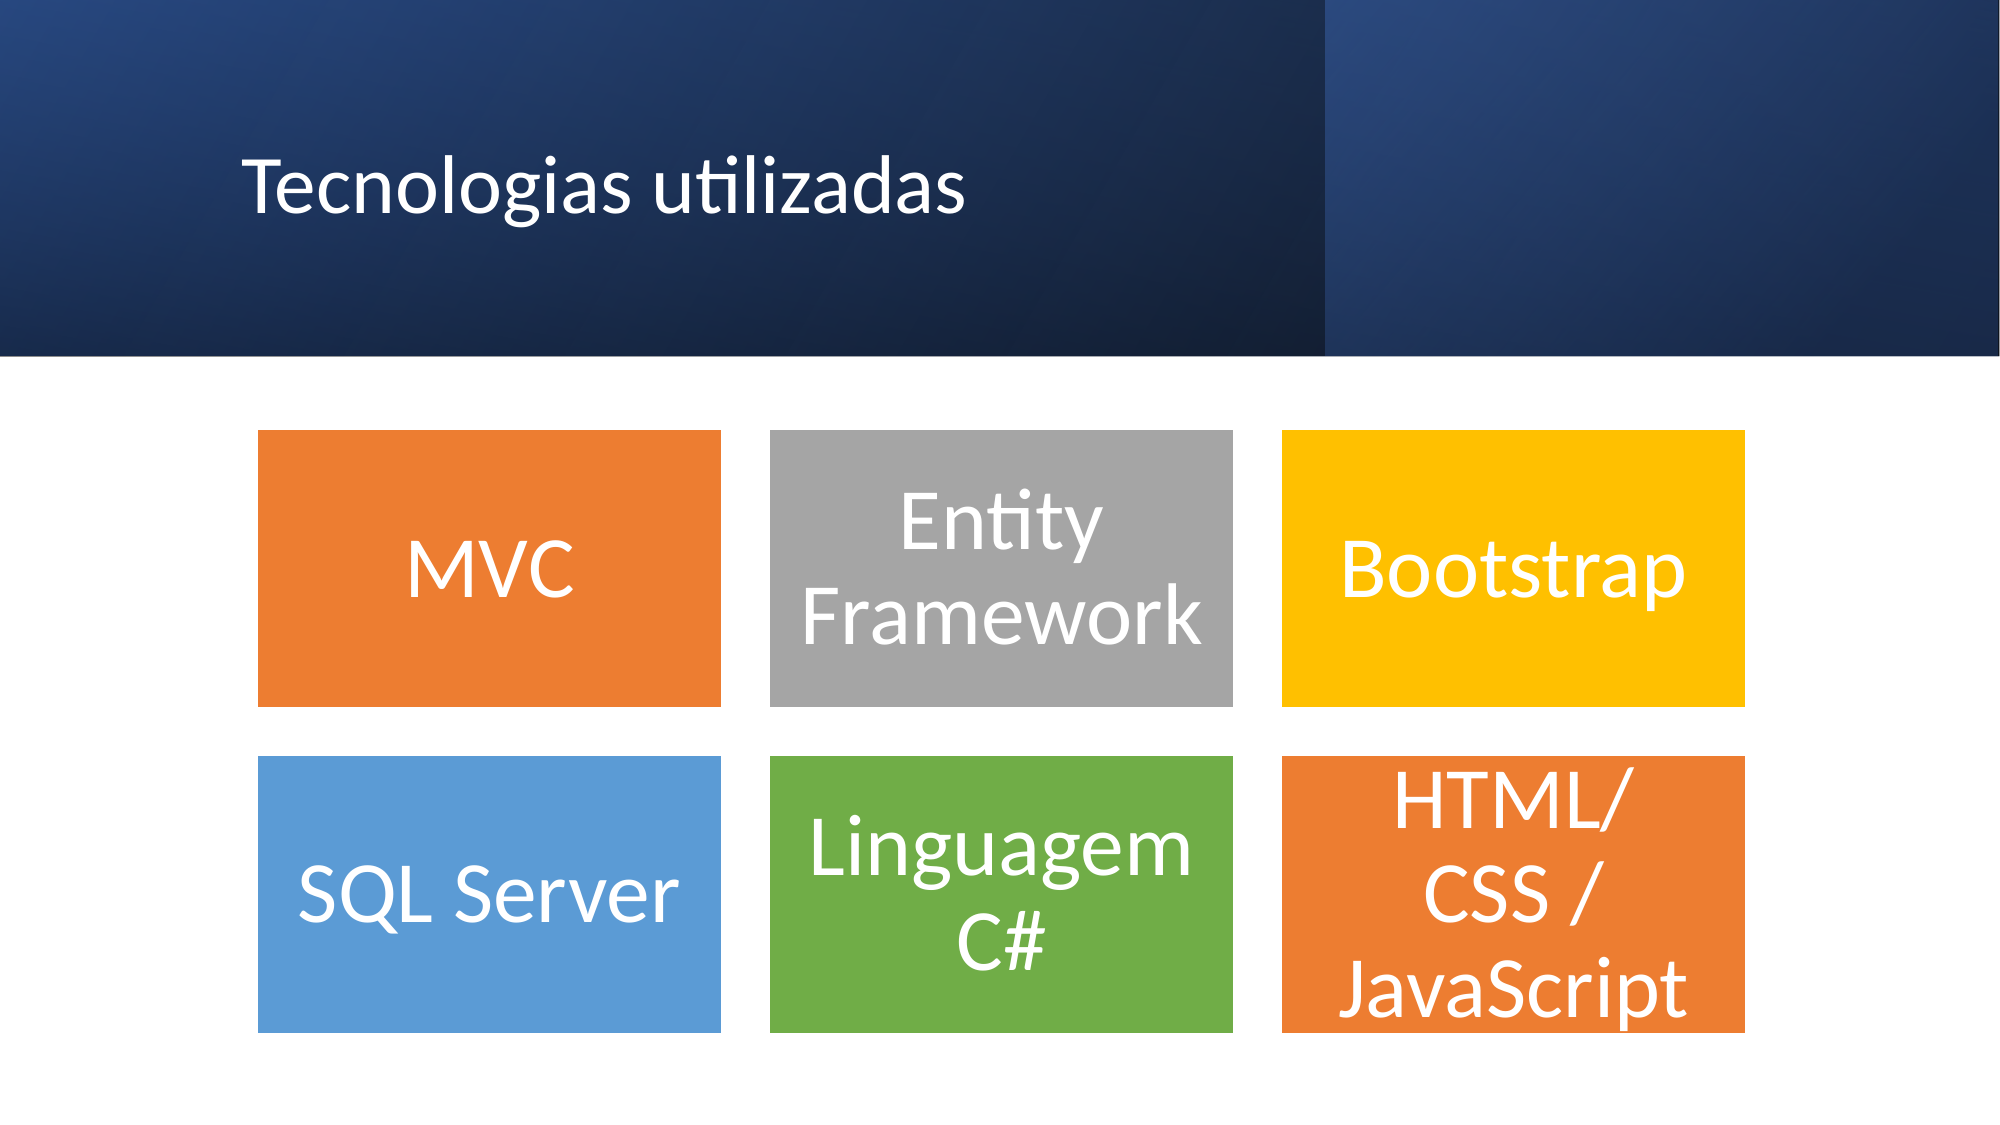

# Tecnologias utilizadas
MVC
Entity Framework
Bootstrap
SQL Server
Linguagem C#
HTML/ CSS / JavaScript